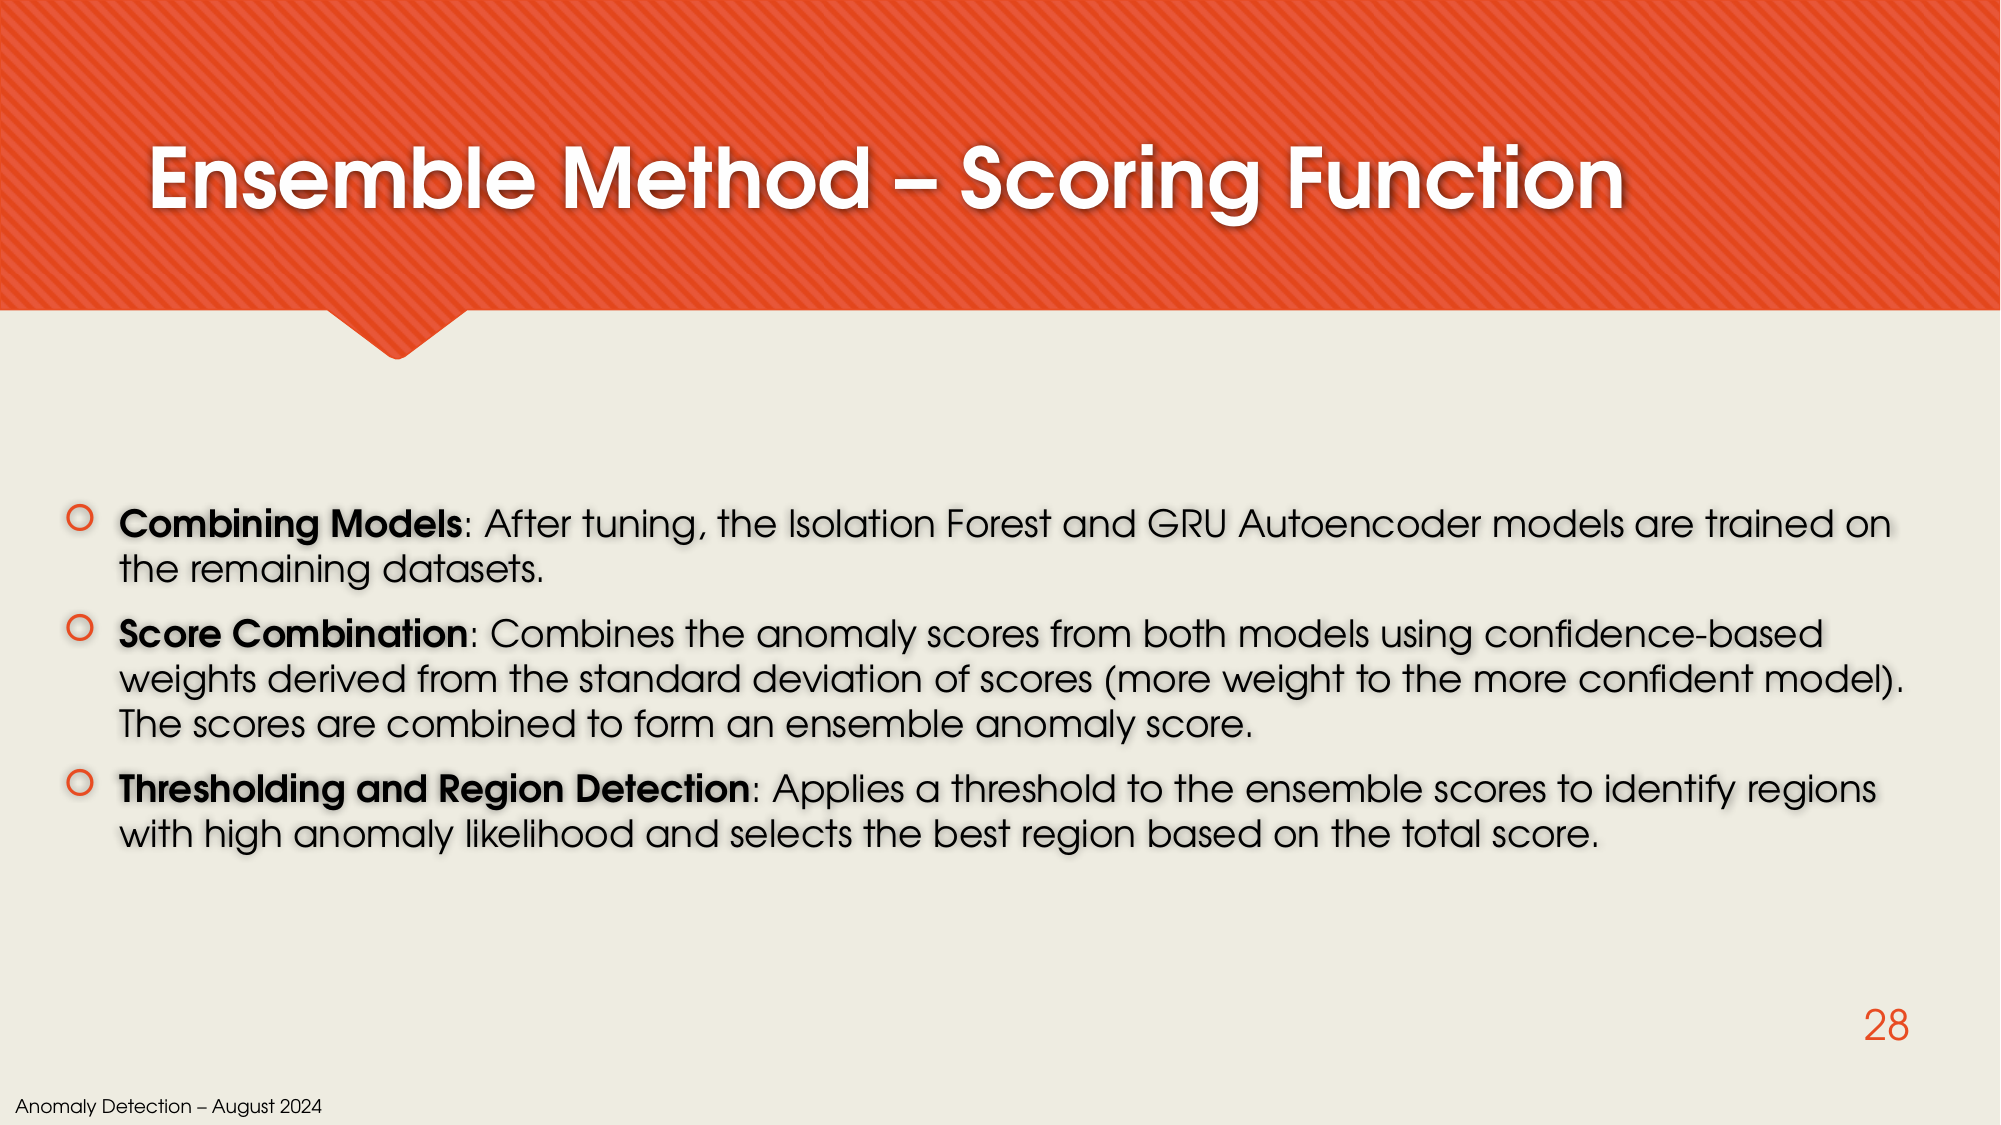

# Ensemble Method – Scoring Function
Combining Models: After tuning, the Isolation Forest and GRU Autoencoder models are trained on the remaining datasets.
Score Combination: Combines the anomaly scores from both models using confidence-based weights derived from the standard deviation of scores (more weight to the more confident model). The scores are combined to form an ensemble anomaly score.
Thresholding and Region Detection: Applies a threshold to the ensemble scores to identify regions with high anomaly likelihood and selects the best region based on the total score.
28
Anomaly Detection – August 2024